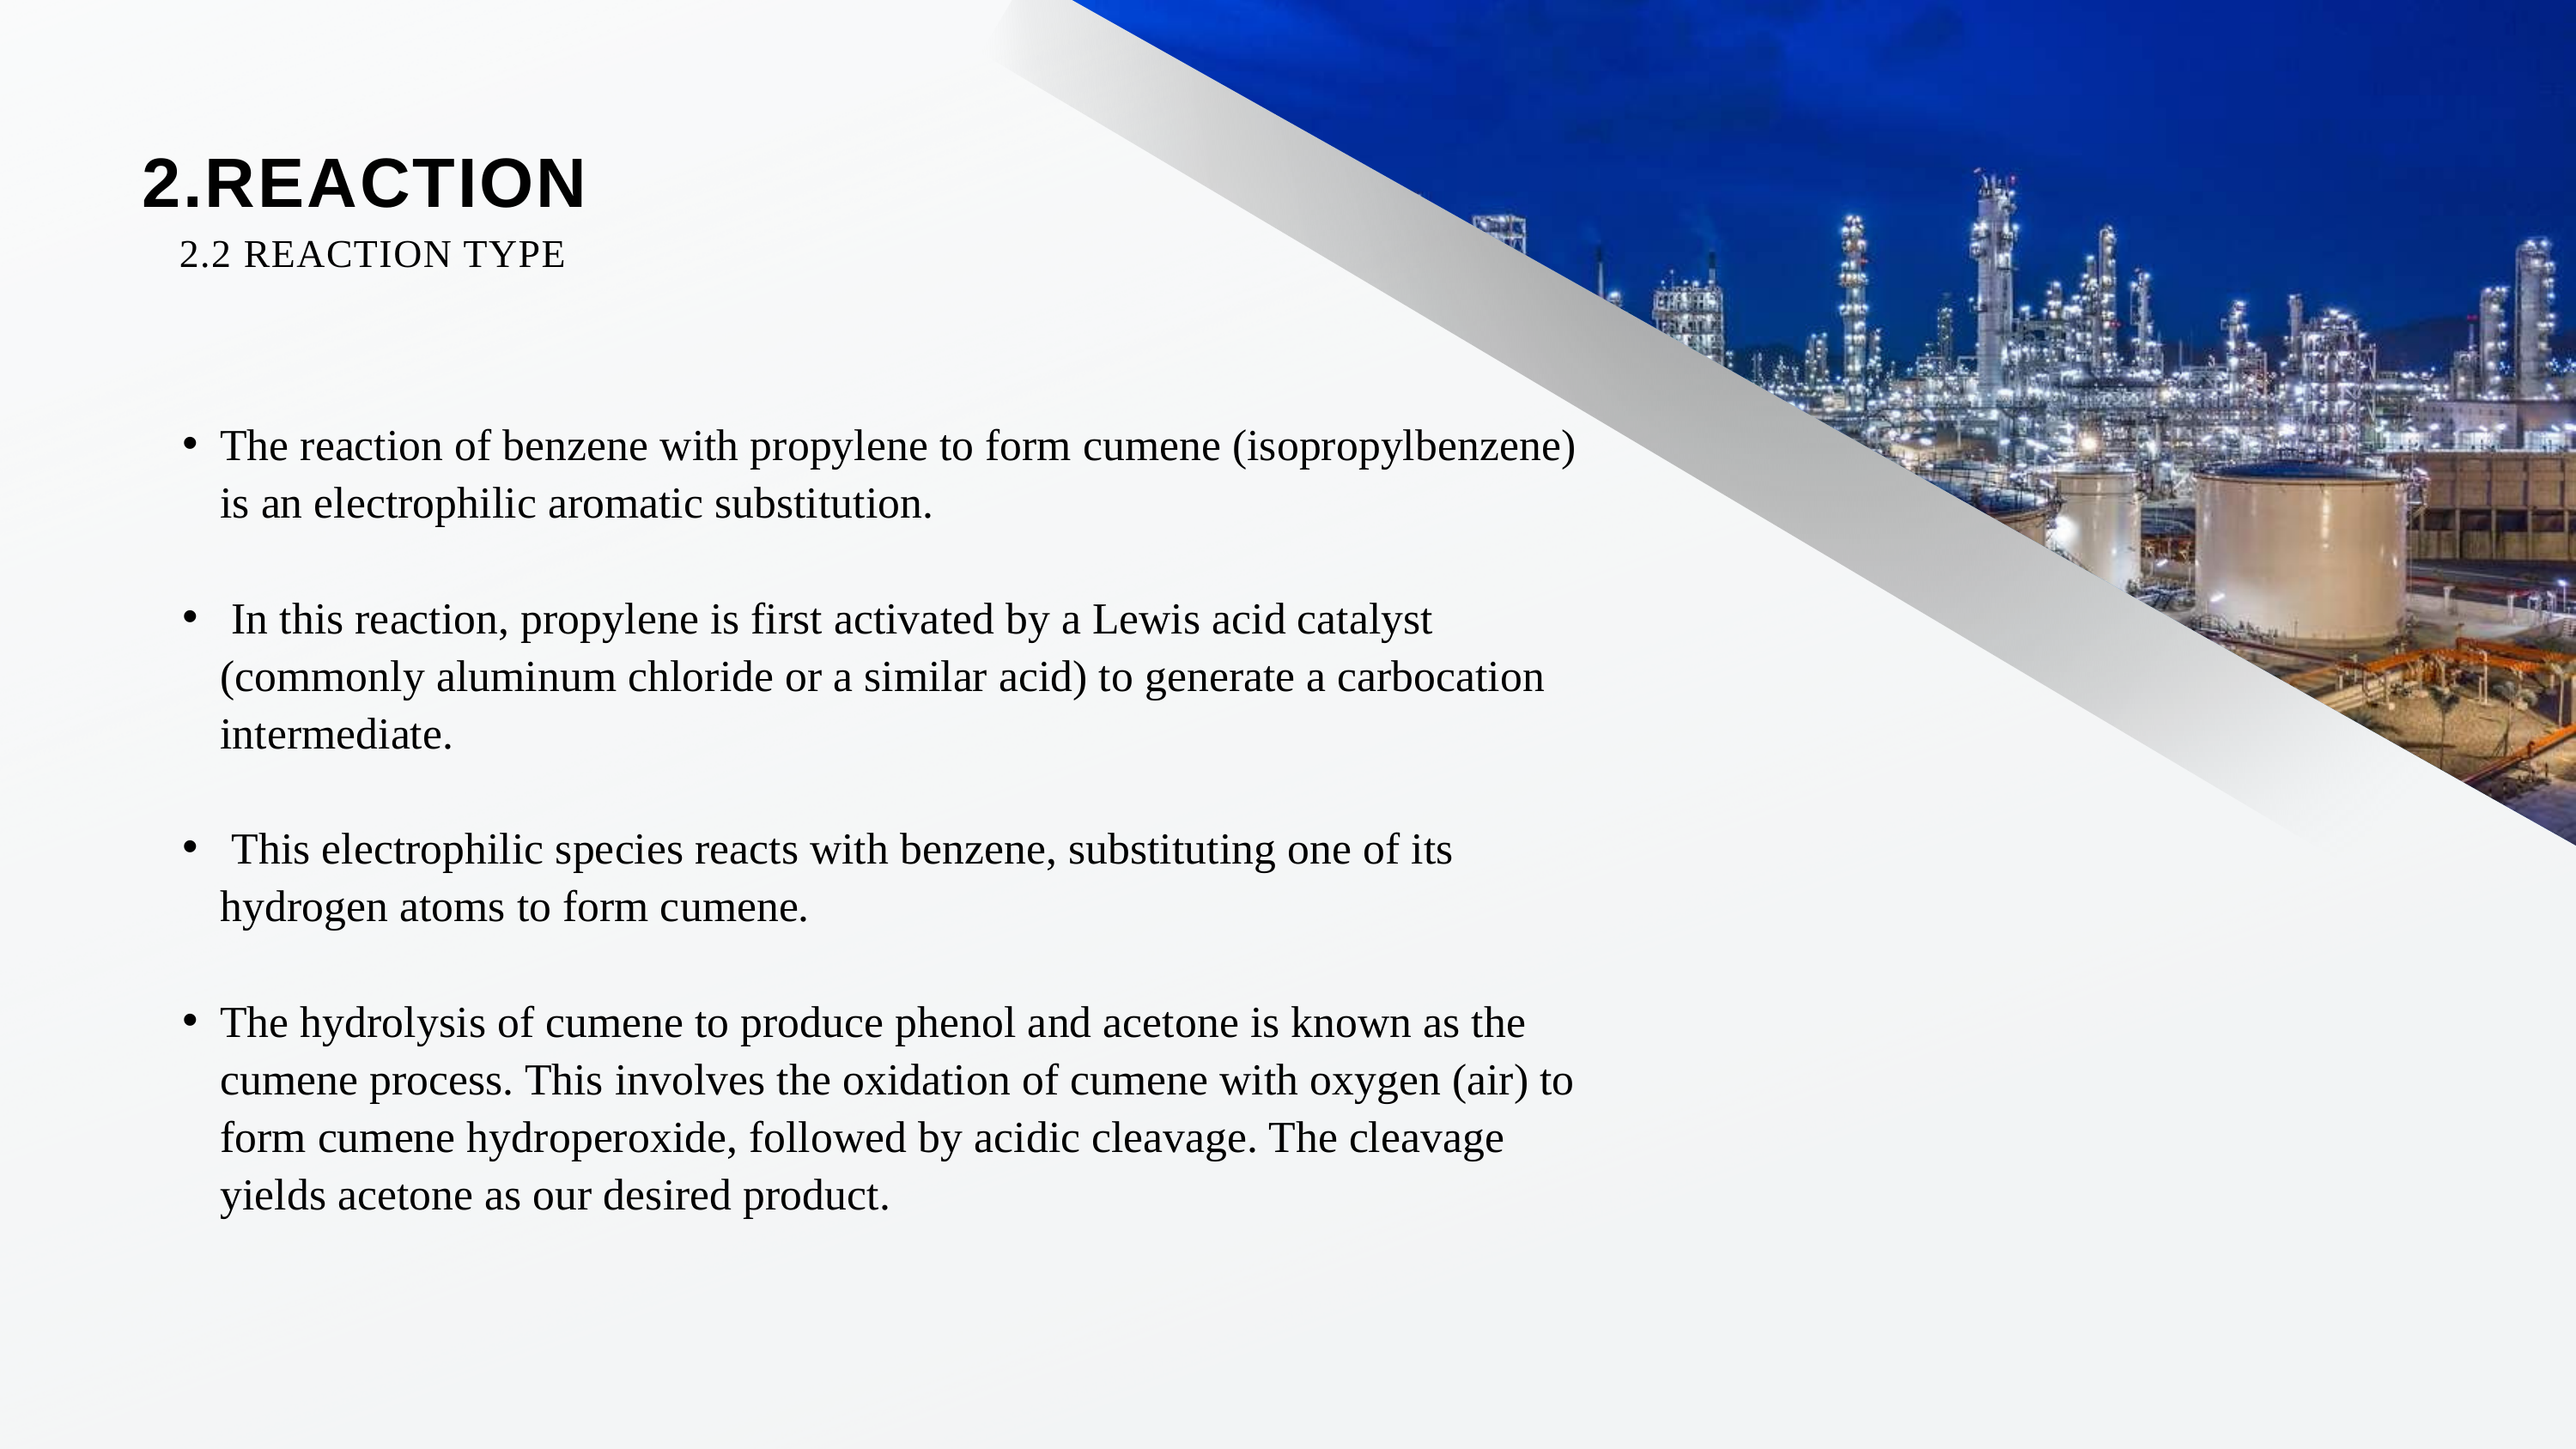

2.REACTION
   2.2 REACTION TYPE

The reaction of benzene with propylene to form cumene (isopropylbenzene) is an electrophilic aromatic substitution.

 In this reaction, propylene is first activated by a Lewis acid catalyst (commonly aluminum chloride or a similar acid) to generate a carbocation intermediate.

 This electrophilic species reacts with benzene, substituting one of its hydrogen atoms to form cumene.

The hydrolysis of cumene to produce phenol and acetone is known as the cumene process. This involves the oxidation of cumene with oxygen (air) to form cumene hydroperoxide, followed by acidic cleavage. The cleavage yields acetone as our desired product.